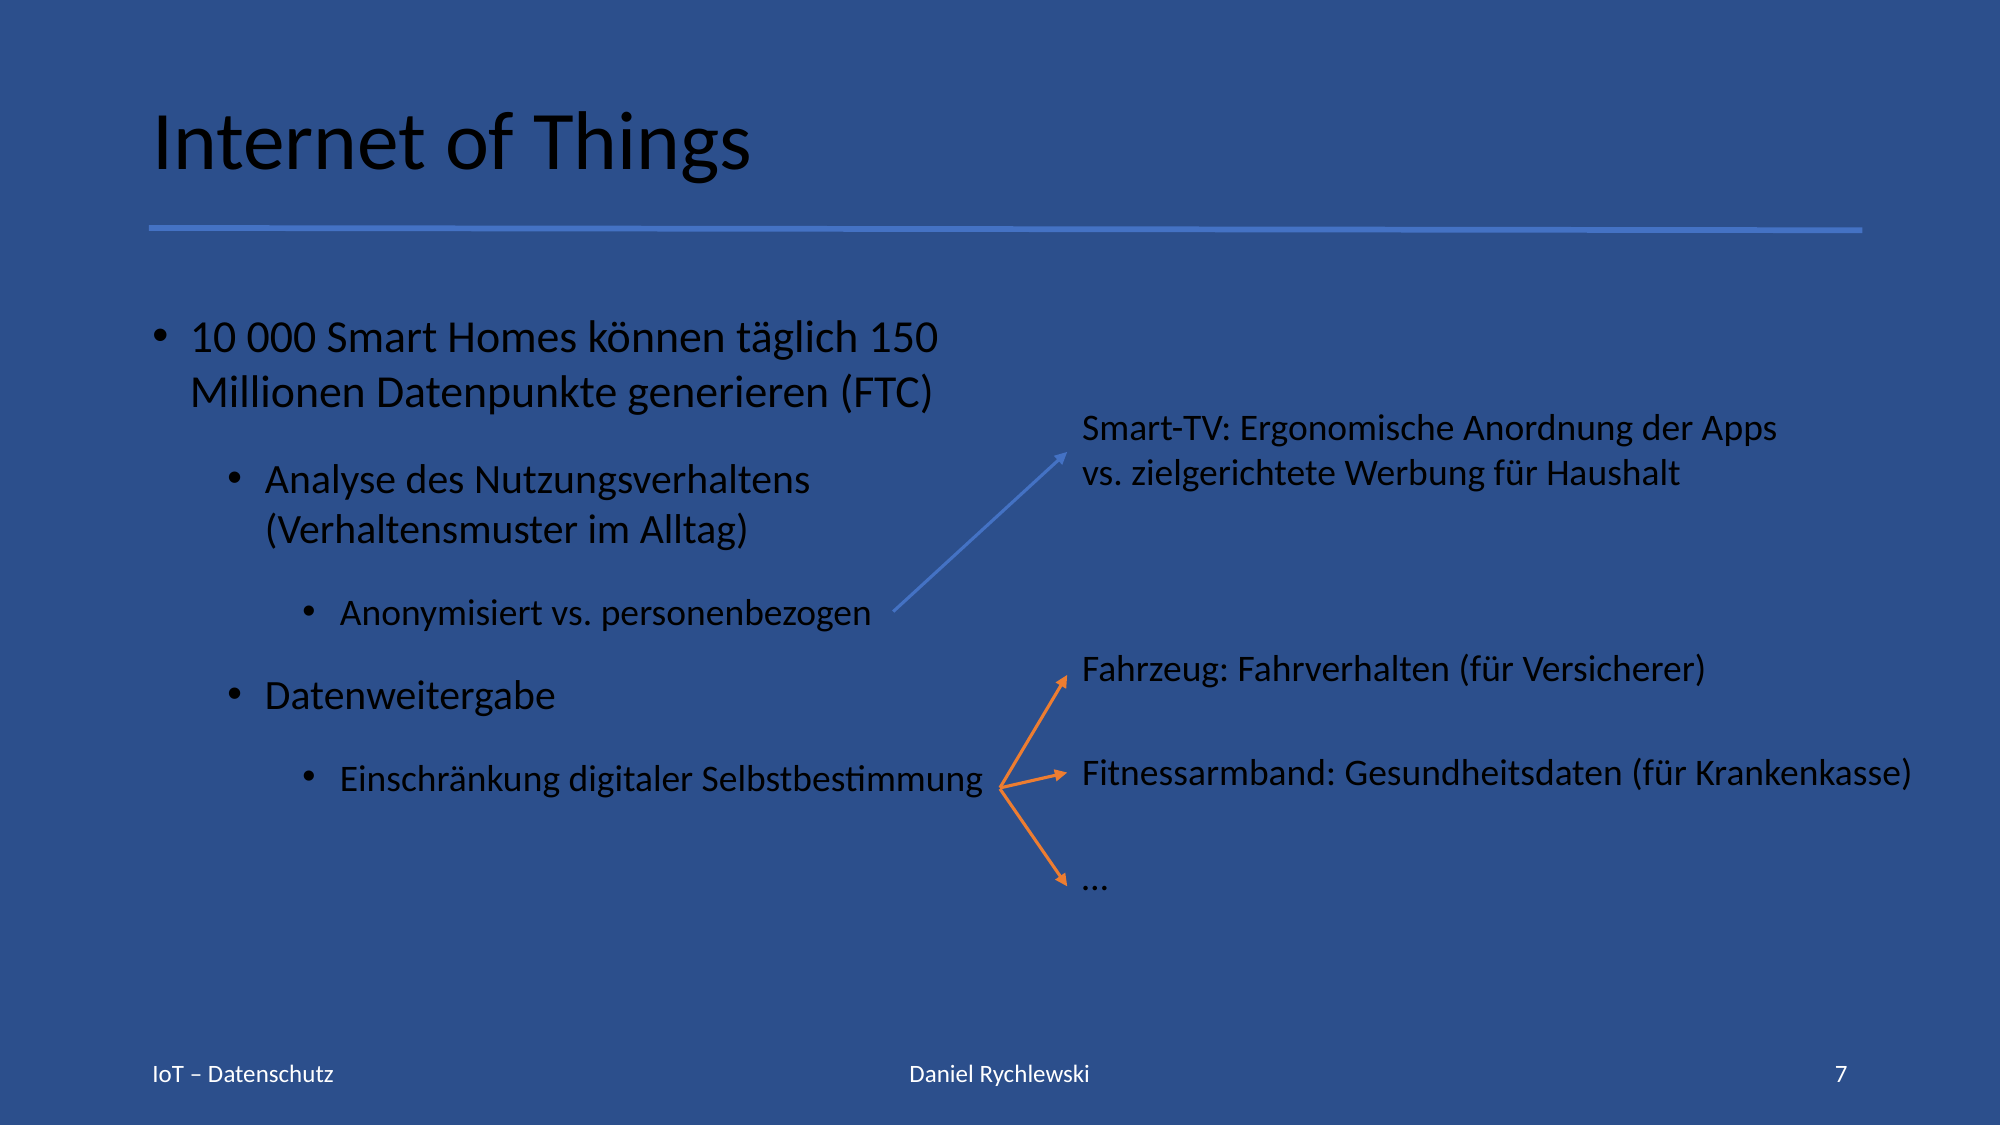

# Internet of Things
10 000 Smart Homes können täglich 150 Millionen Datenpunkte generieren (FTC)
Analyse des Nutzungsverhaltens
(Verhaltensmuster im Alltag)
Anonymisiert vs. personenbezogen
Datenweitergabe
Einschränkung digitaler Selbstbestimmung
Smart-TV: Ergonomische Anordnung der Apps vs. zielgerichtete Werbung für Haushalt
Fahrzeug: Fahrverhalten (für Versicherer)
Fitnessarmband: Gesundheitsdaten (für Krankenkasse)
…
IoT – Datenschutz
Daniel Rychlewski
7